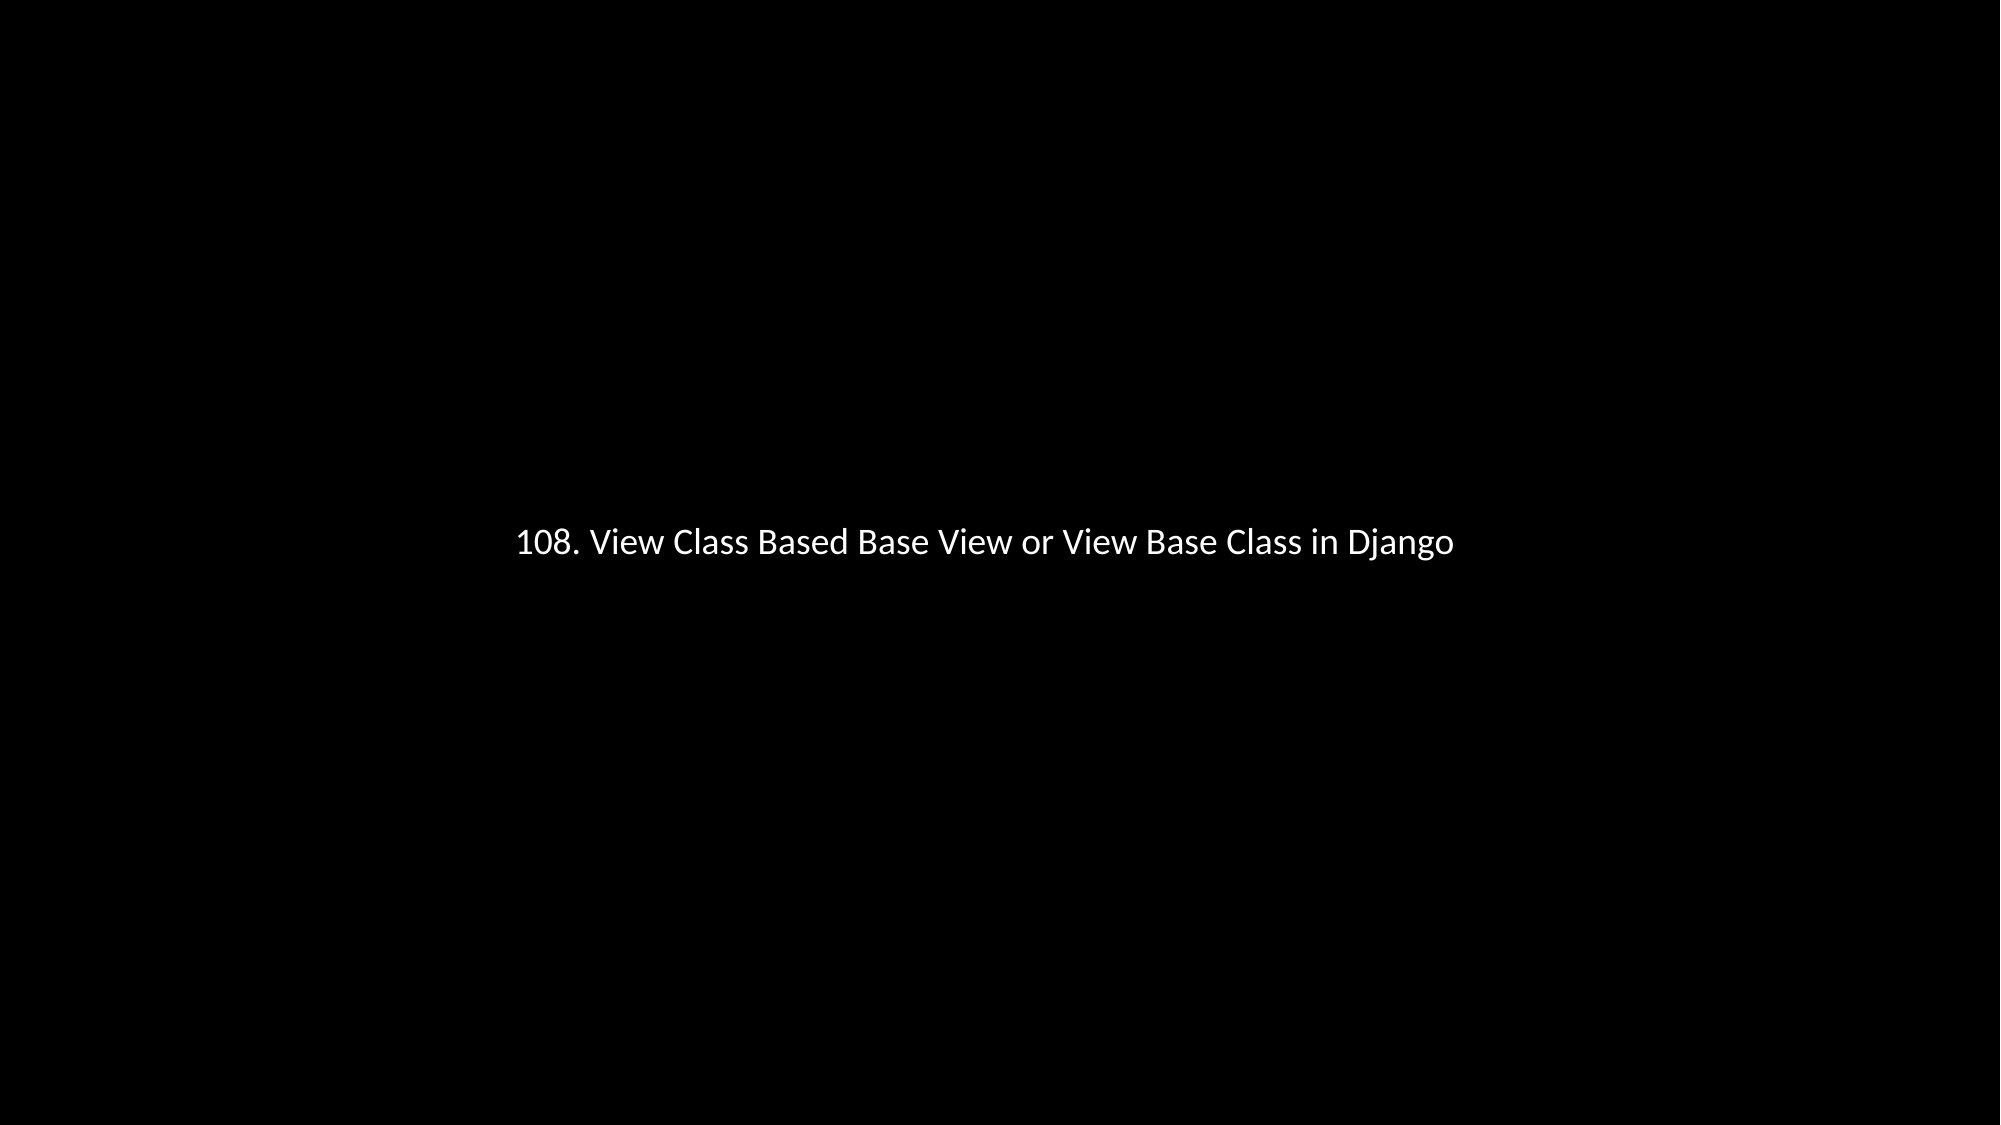

108. View Class Based Base View or View Base Class in Django